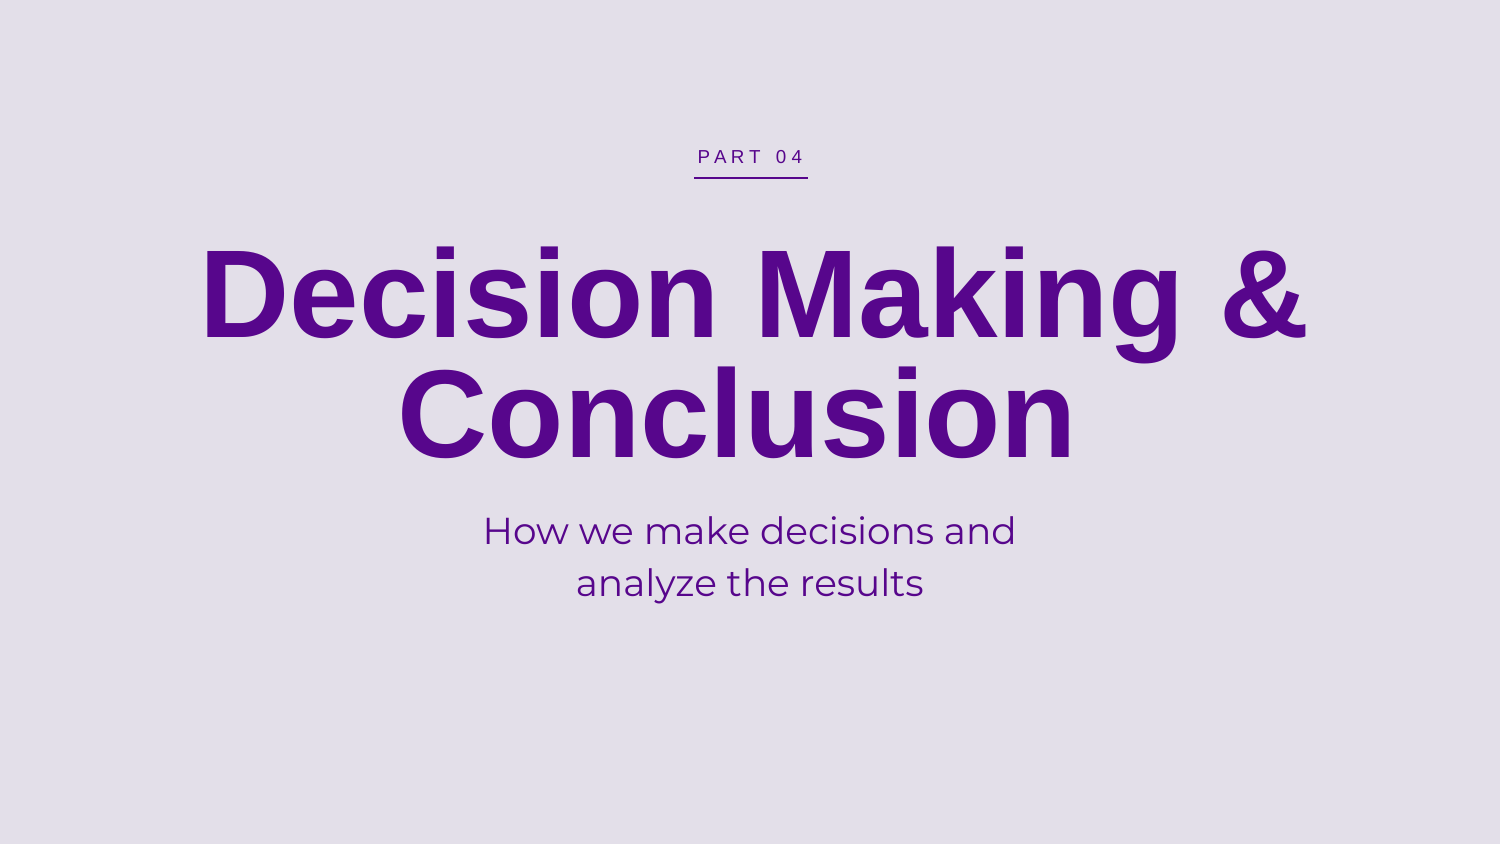

P A R T   0 4
# Decision Making & Conclusion
How we make decisions and analyze the results